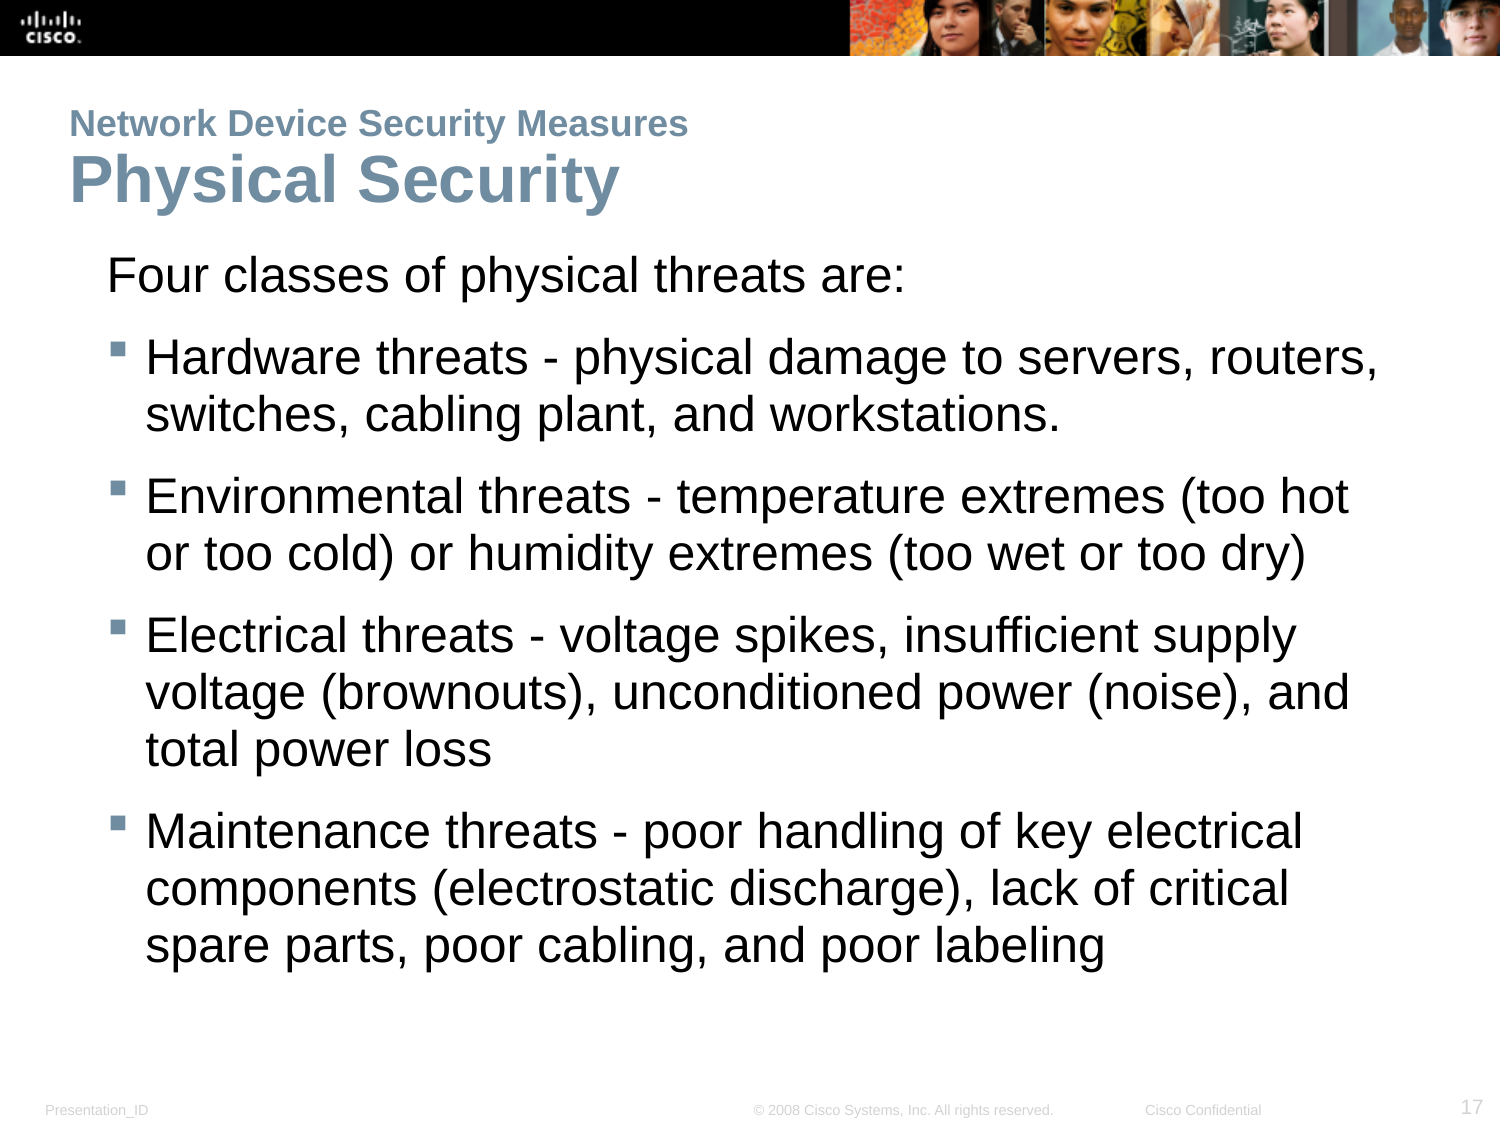

# Network Device Security Measures Physical Security
Four classes of physical threats are:
Hardware threats - physical damage to servers, routers, switches, cabling plant, and workstations.
Environmental threats - temperature extremes (too hot or too cold) or humidity extremes (too wet or too dry)
Electrical threats - voltage spikes, insufficient supply voltage (brownouts), unconditioned power (noise), and total power loss
Maintenance threats - poor handling of key electrical components (electrostatic discharge), lack of critical spare parts, poor cabling, and poor labeling